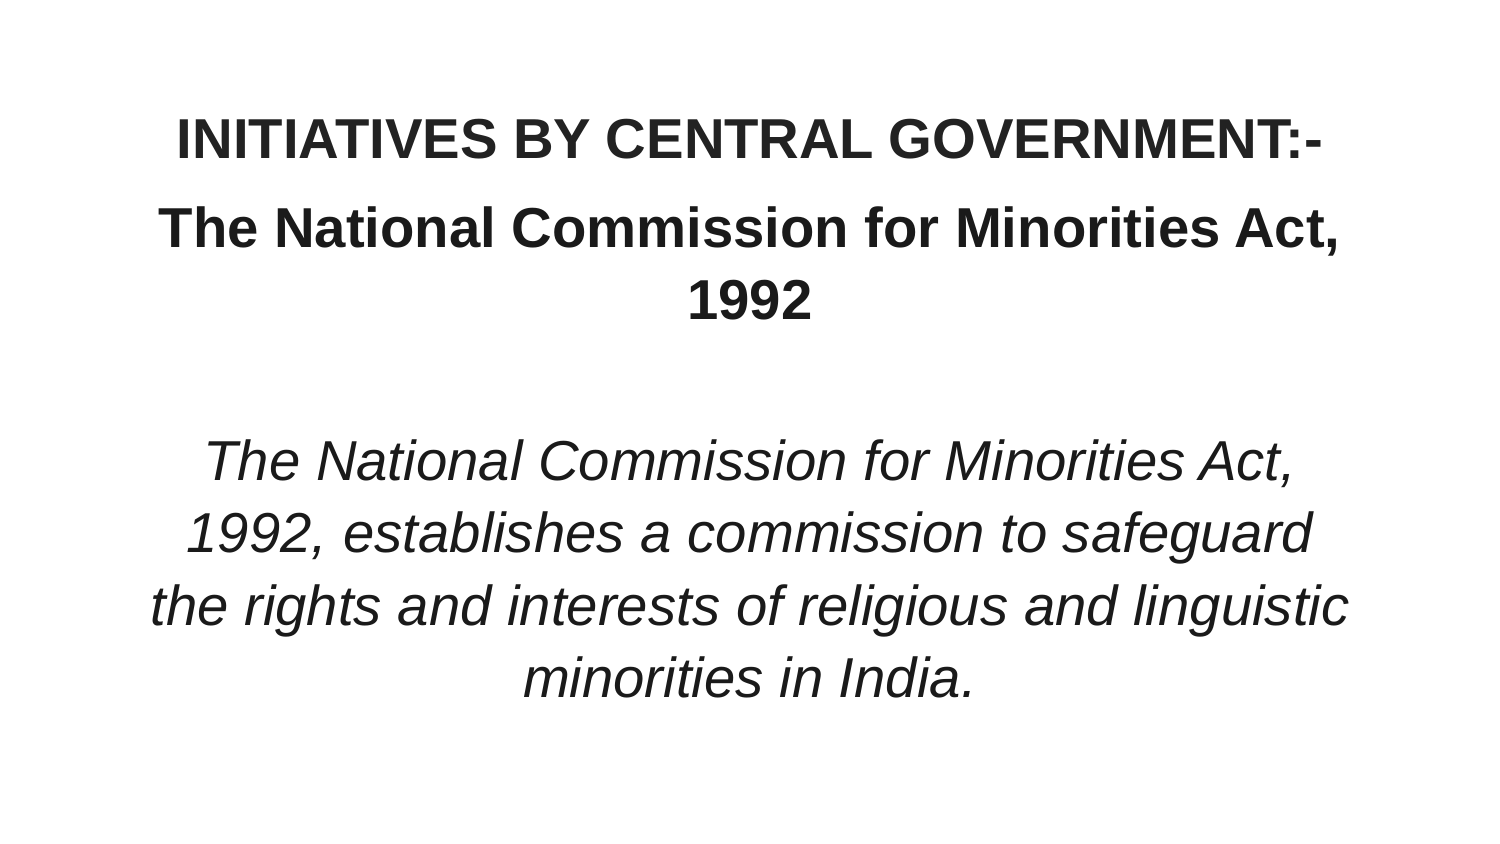

INITIATIVES BY CENTRAL GOVERNMENT:-
The National Commission for Minorities Act, 1992

The National Commission for Minorities Act, 1992, establishes a commission to safeguard the rights and interests of religious and linguistic minorities in India.